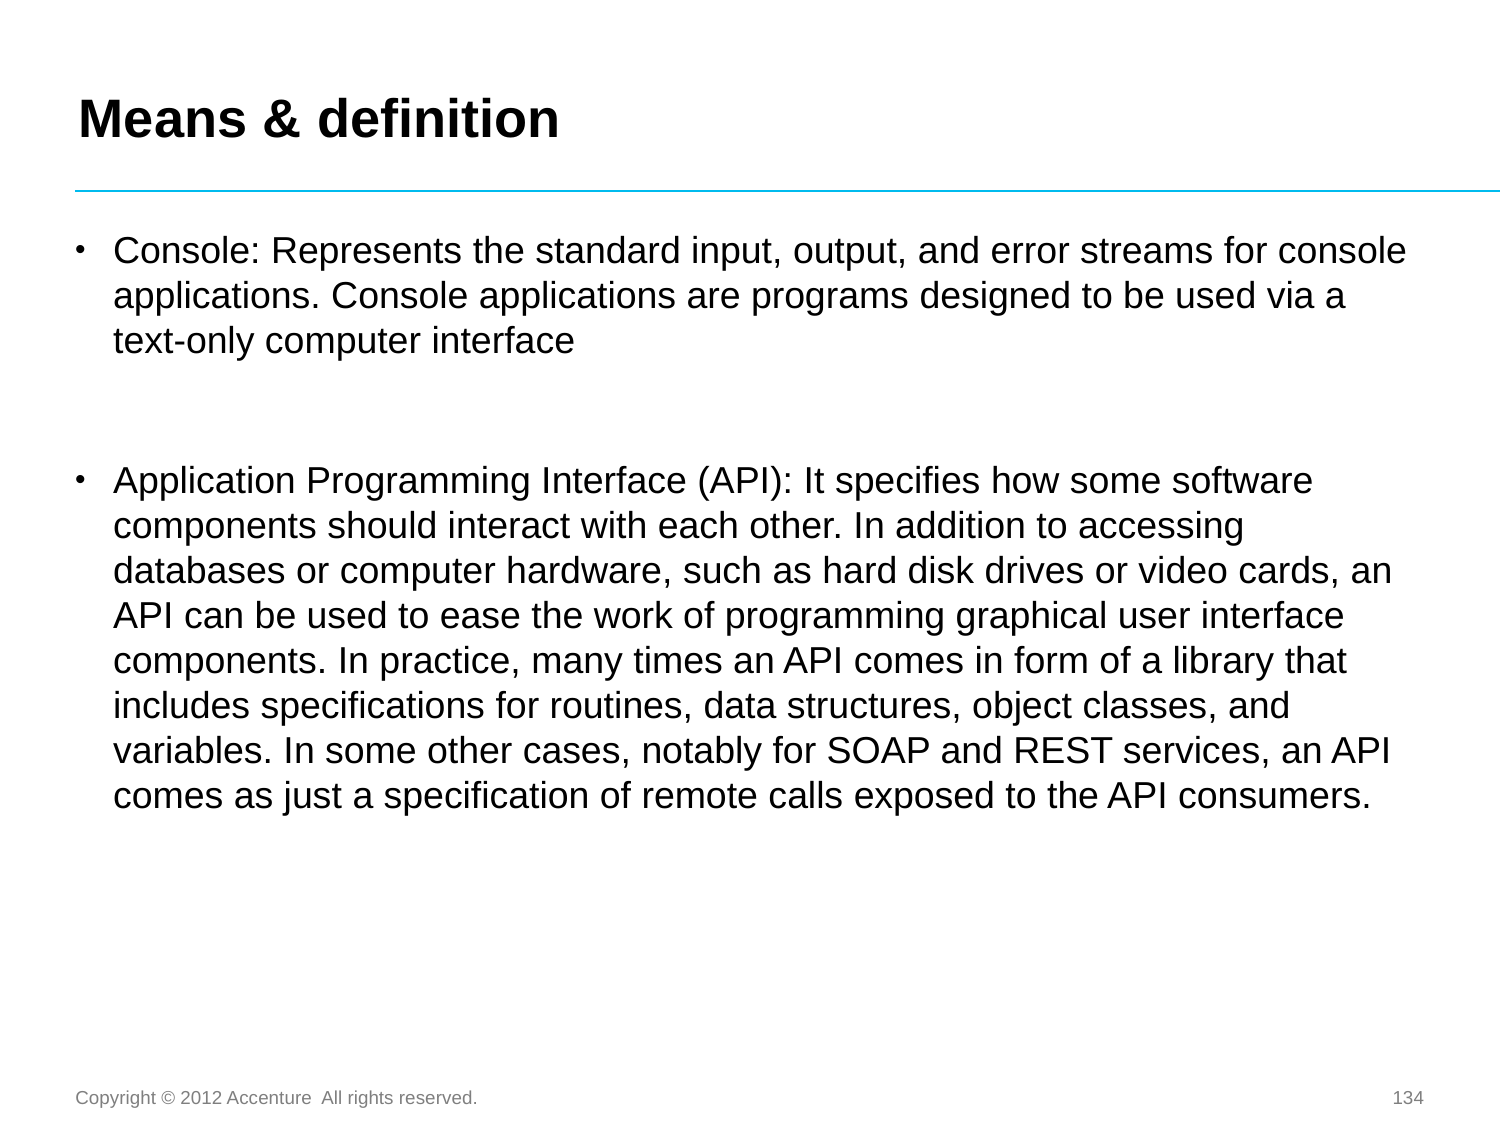

# Means & definition
Console: Represents the standard input, output, and error streams for console applications. Console applications are programs designed to be used via a text-only computer interface

Application Programming Interface (API): It specifies how some software components should interact with each other. In addition to accessing databases or computer hardware, such as hard disk drives or video cards, an API can be used to ease the work of programming graphical user interface components. In practice, many times an API comes in form of a library that includes specifications for routines, data structures, object classes, and variables. In some other cases, notably for SOAP and REST services, an API comes as just a specification of remote calls exposed to the API consumers.